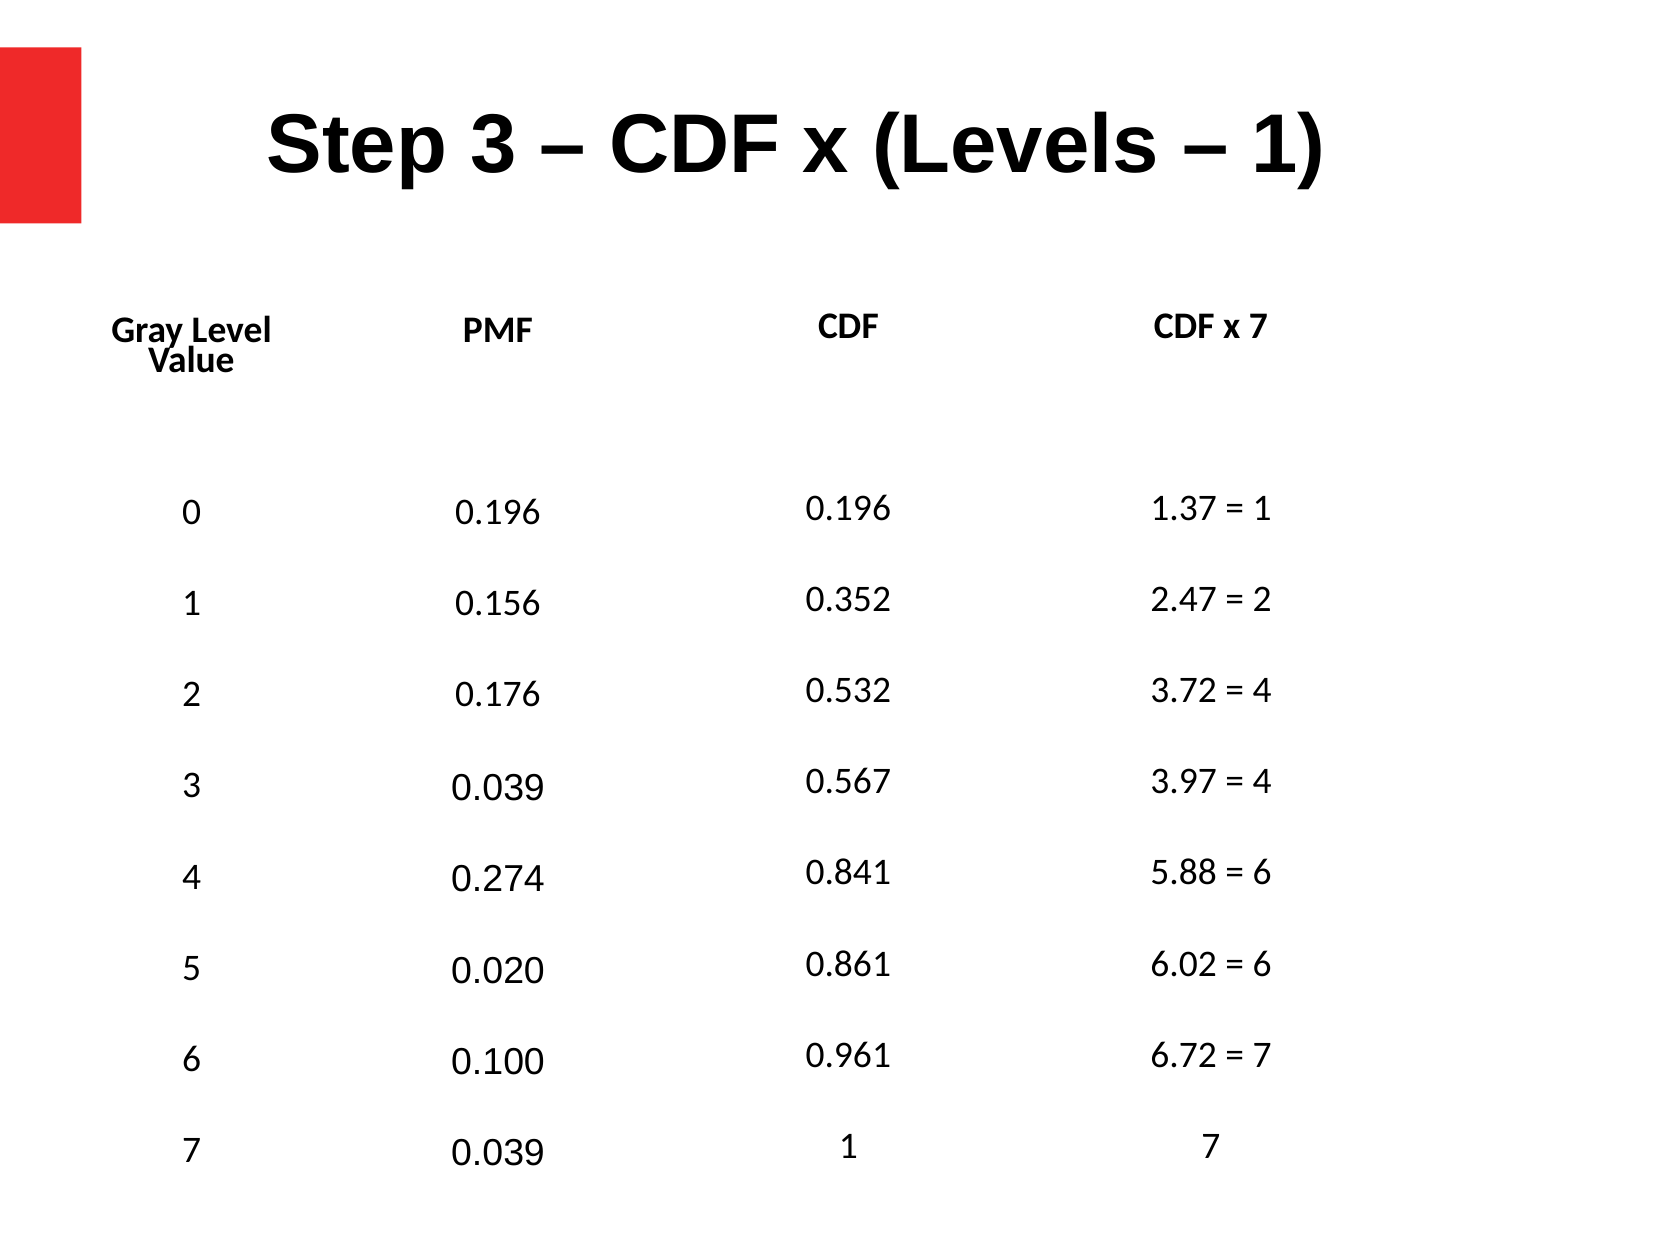

Step 3 – CDF x (Levels – 1)
| CDF |
| --- |
| 0.196 |
| 0.352 |
| 0.532 |
| 0.567 |
| 0.841 |
| 0.861 |
| 0.961 |
| 1 |
| CDF x 7 |
| --- |
| 1.37 = 1 |
| 2.47 = 2 |
| 3.72 = 4 |
| 3.97 = 4 |
| 5.88 = 6 |
| 6.02 = 6 |
| 6.72 = 7 |
| 7 |
| Gray Level Value | PMF |
| --- | --- |
| 0 | 0.196 |
| 1 | 0.156 |
| 2 | 0.176 |
| 3 | 0.039 |
| 4 | 0.274 |
| 5 | 0.020 |
| 6 | 0.100 |
| 7 | 0.039 |